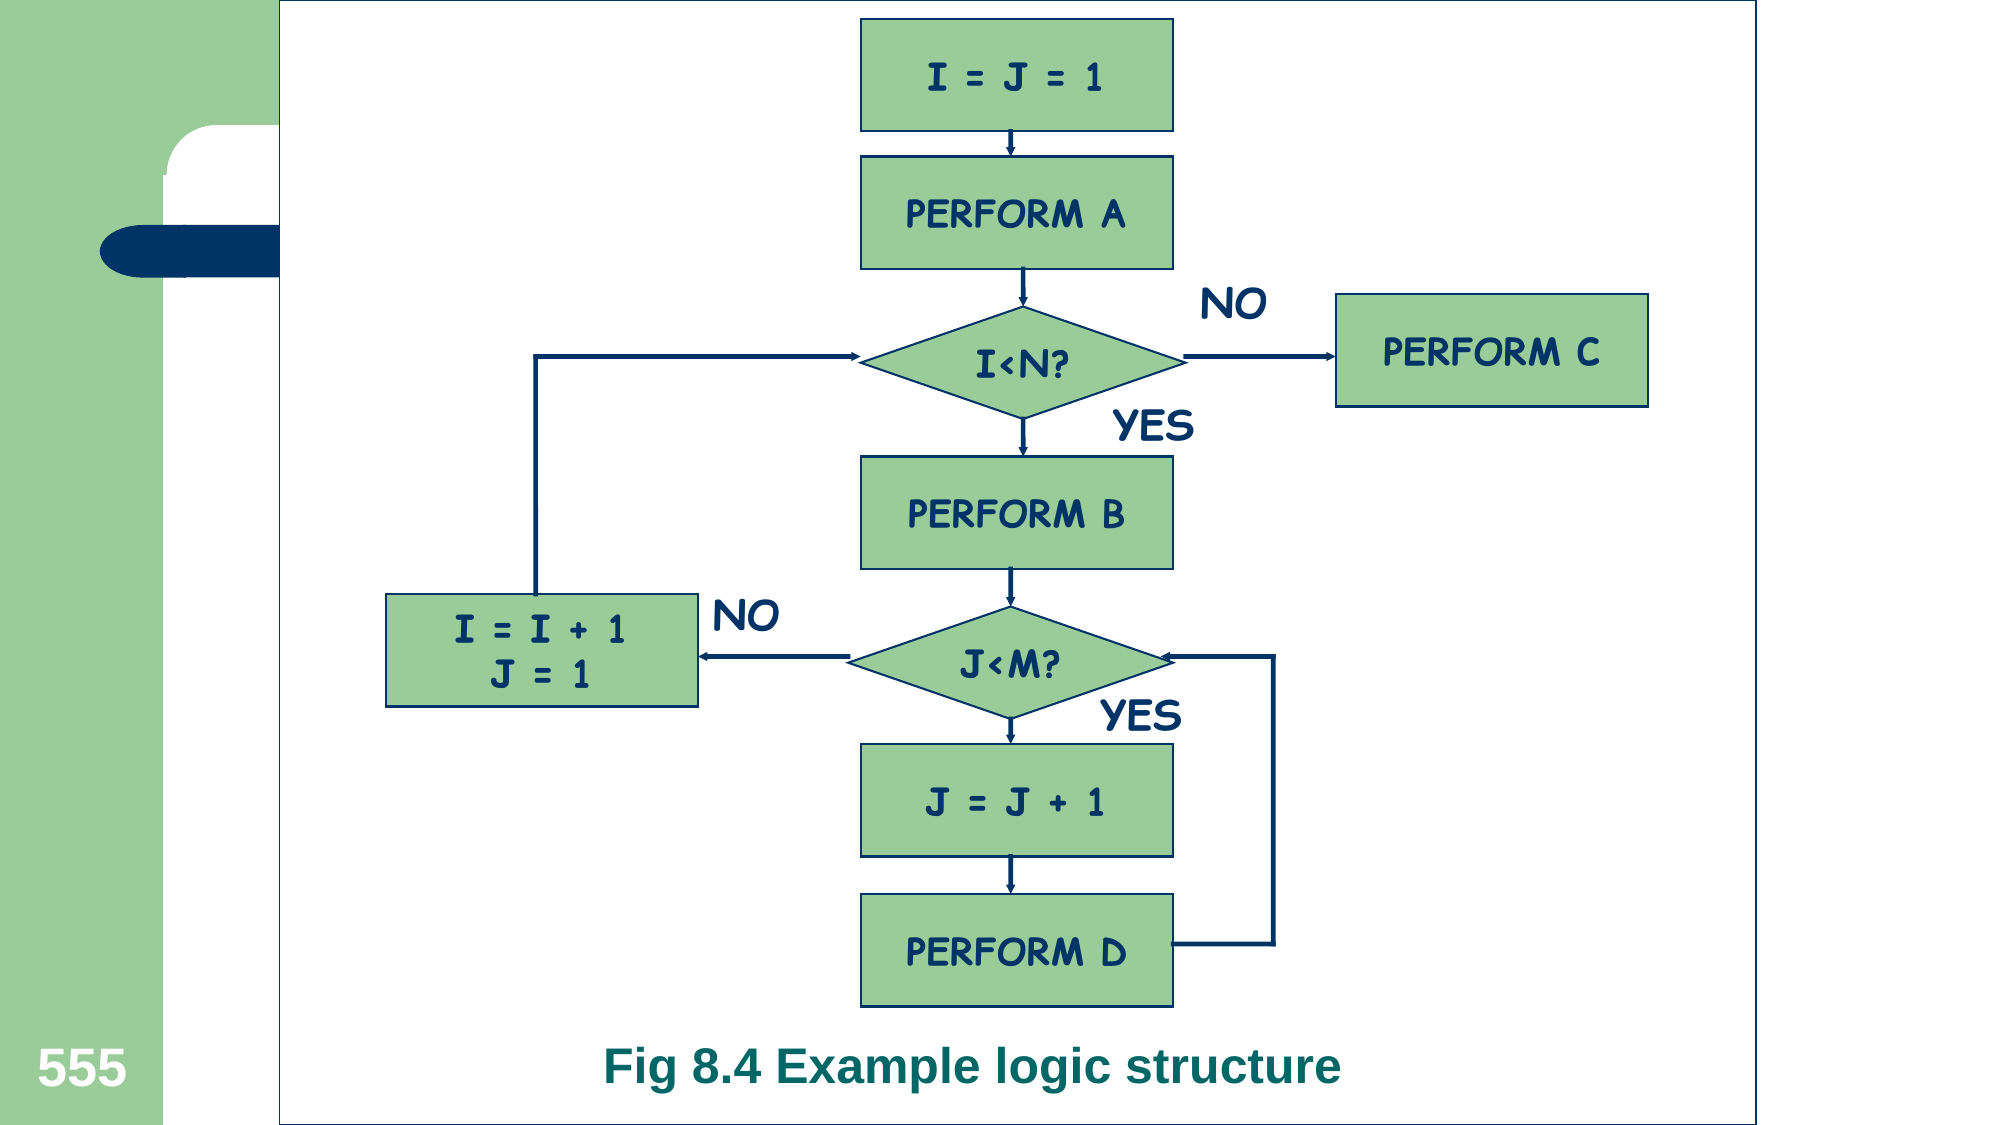

I = J = 1

PERFORM A

NO
PERFORM C
I<N?

YES

PERFORM B

NO
I = I + 1
J = 1
J<M?

YES

J = J + 1

PERFORM D

Fig 8.4 Example logic structure
555